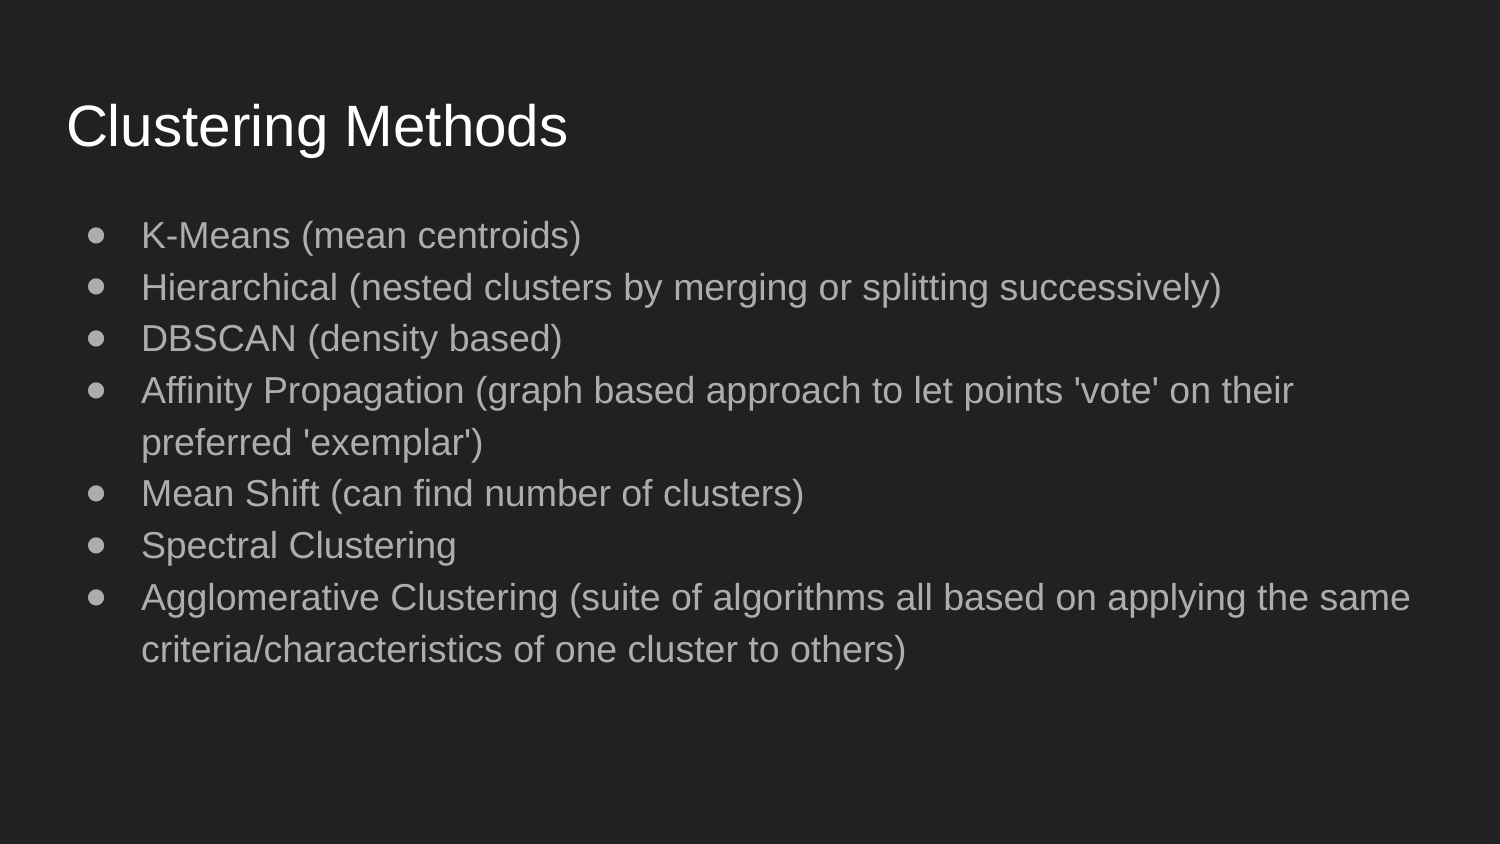

# Clustering Methods
K-Means (mean centroids)
Hierarchical (nested clusters by merging or splitting successively)
DBSCAN (density based)
Affinity Propagation (graph based approach to let points 'vote' on their preferred 'exemplar')
Mean Shift (can find number of clusters)
Spectral Clustering
Agglomerative Clustering (suite of algorithms all based on applying the same criteria/characteristics of one cluster to others)